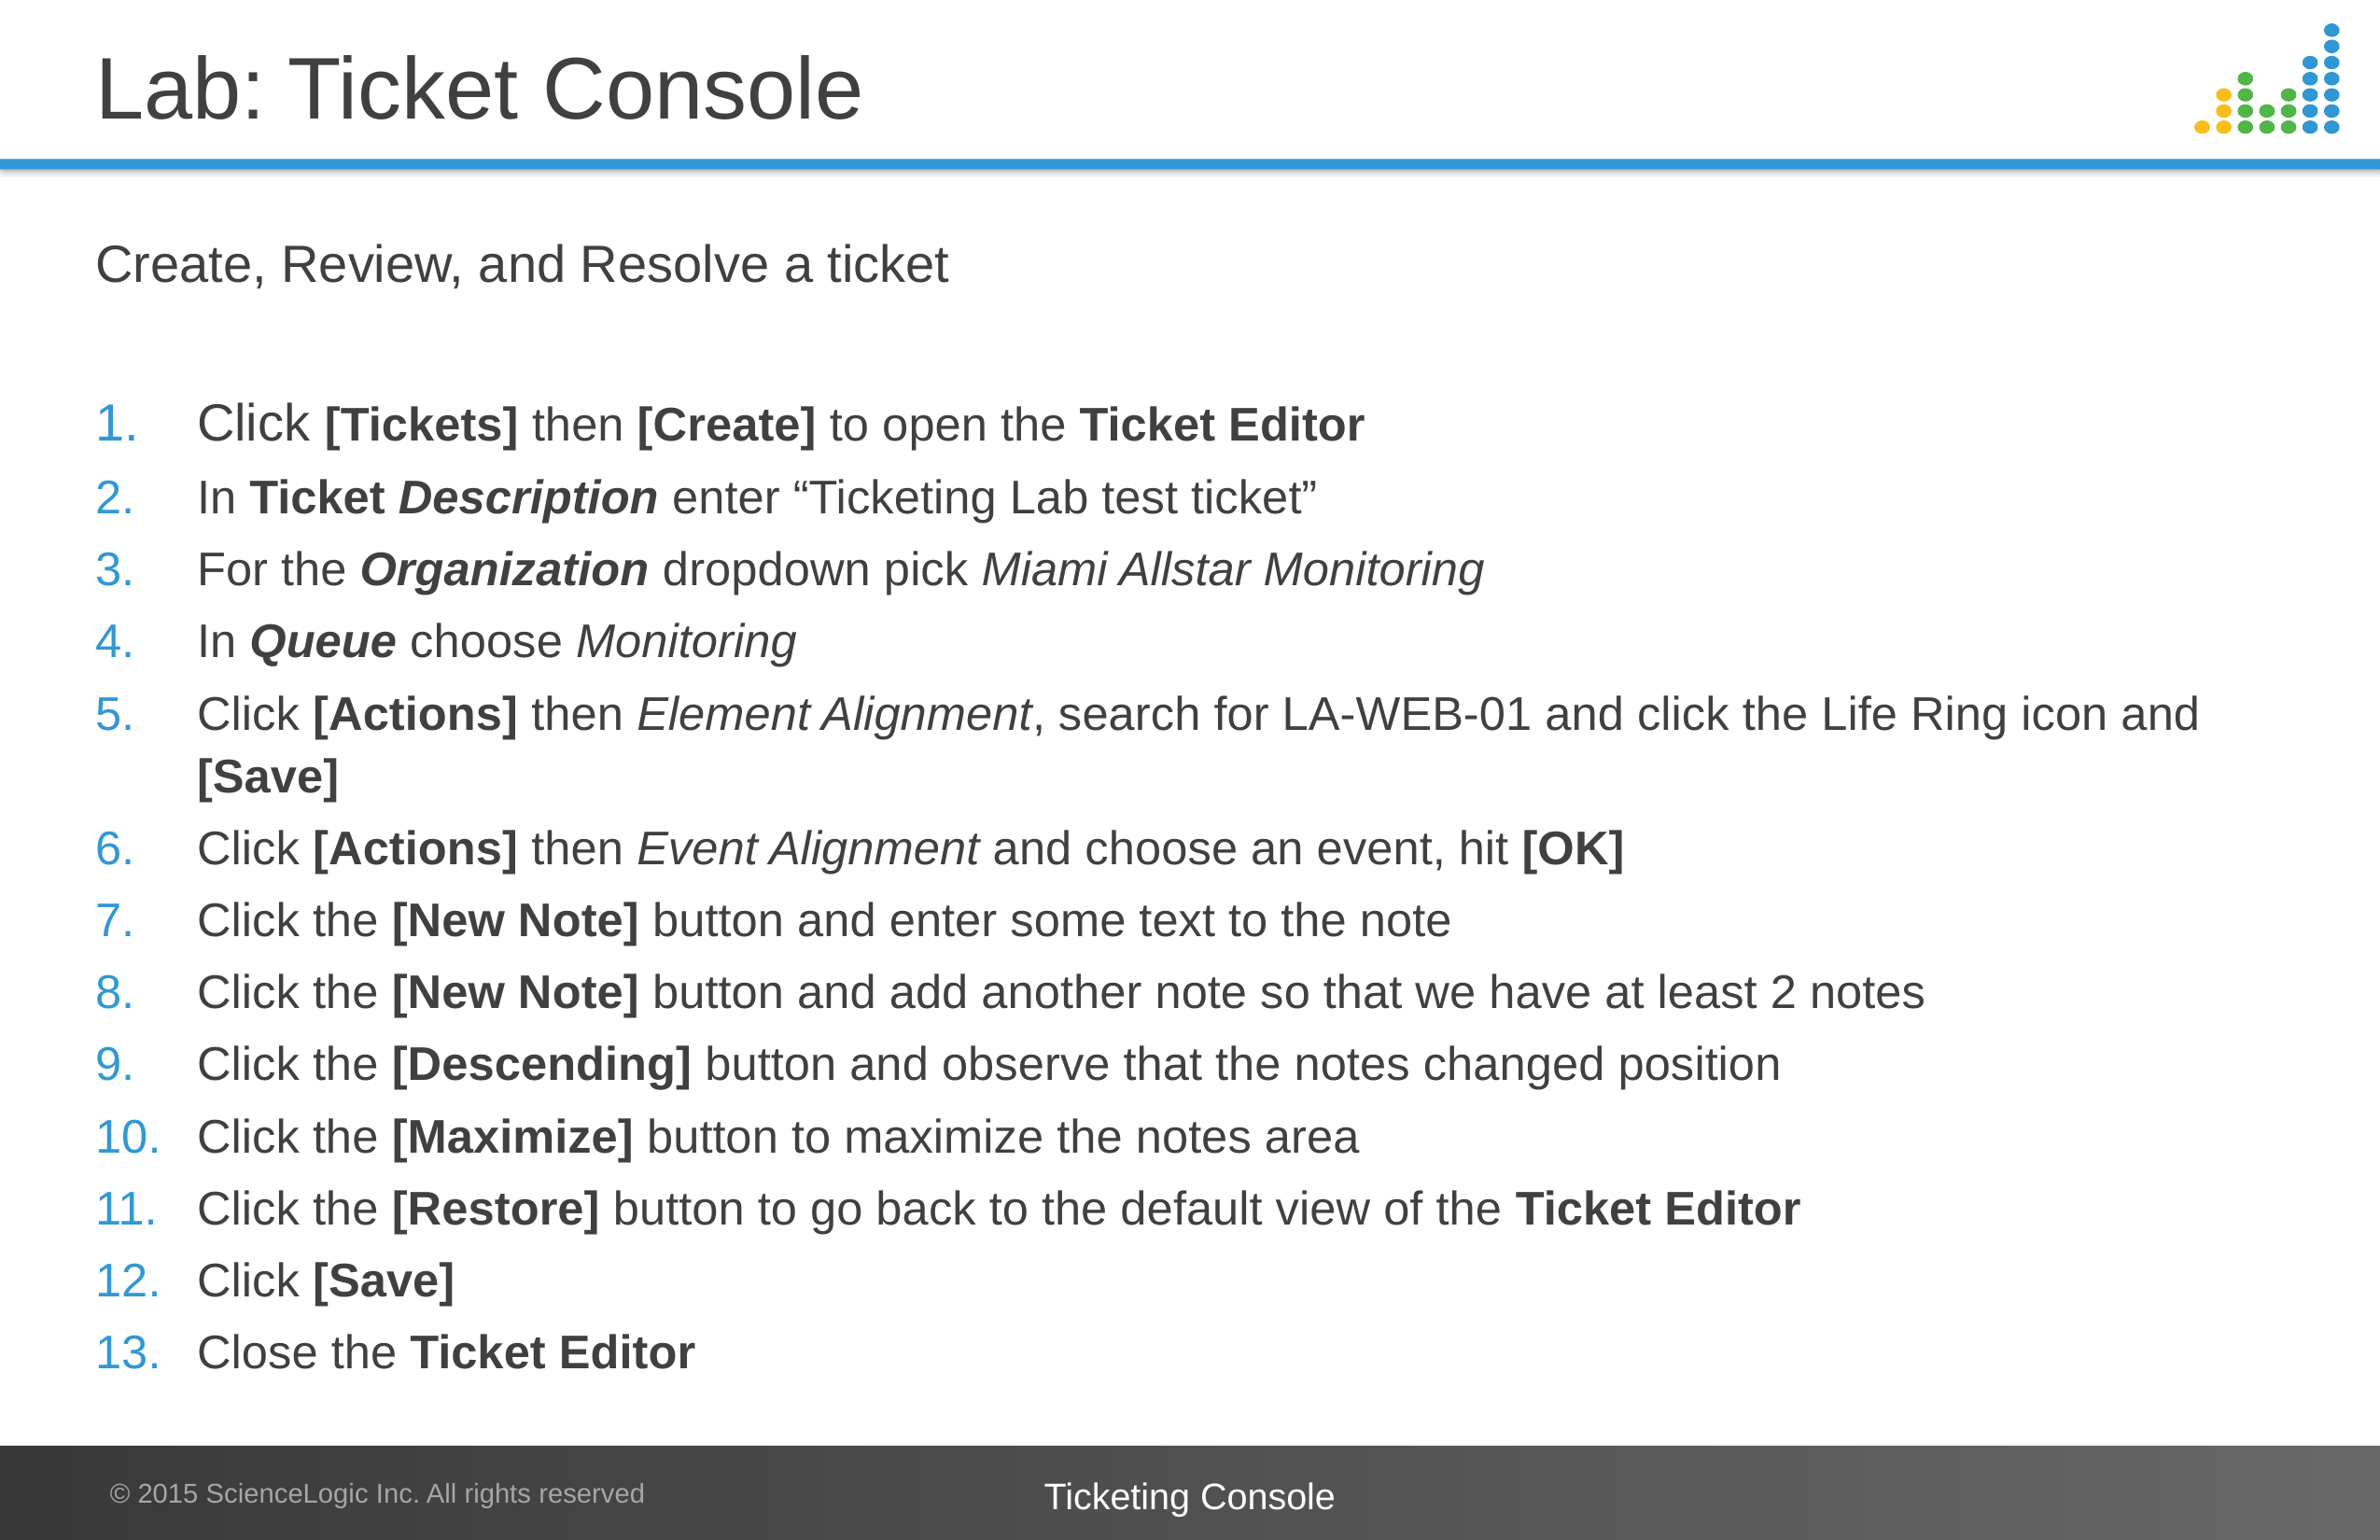

# Lab: Ticket Console
Create, Review, and Resolve a ticket

Click [Tickets] then [Create] to open the Ticket Editor
In Ticket Description enter “Ticketing Lab test ticket”
For the Organization dropdown pick Miami Allstar Monitoring
In Queue choose Monitoring
Click [Actions] then Element Alignment, search for LA-WEB-01 and click the Life Ring icon and [Save]
Click [Actions] then Event Alignment and choose an event, hit [OK]
Click the [New Note] button and enter some text to the note
Click the [New Note] button and add another note so that we have at least 2 notes
Click the [Descending] button and observe that the notes changed position
Click the [Maximize] button to maximize the notes area
Click the [Restore] button to go back to the default view of the Ticket Editor
Click [Save]
Close the Ticket Editor
Ticketing Console